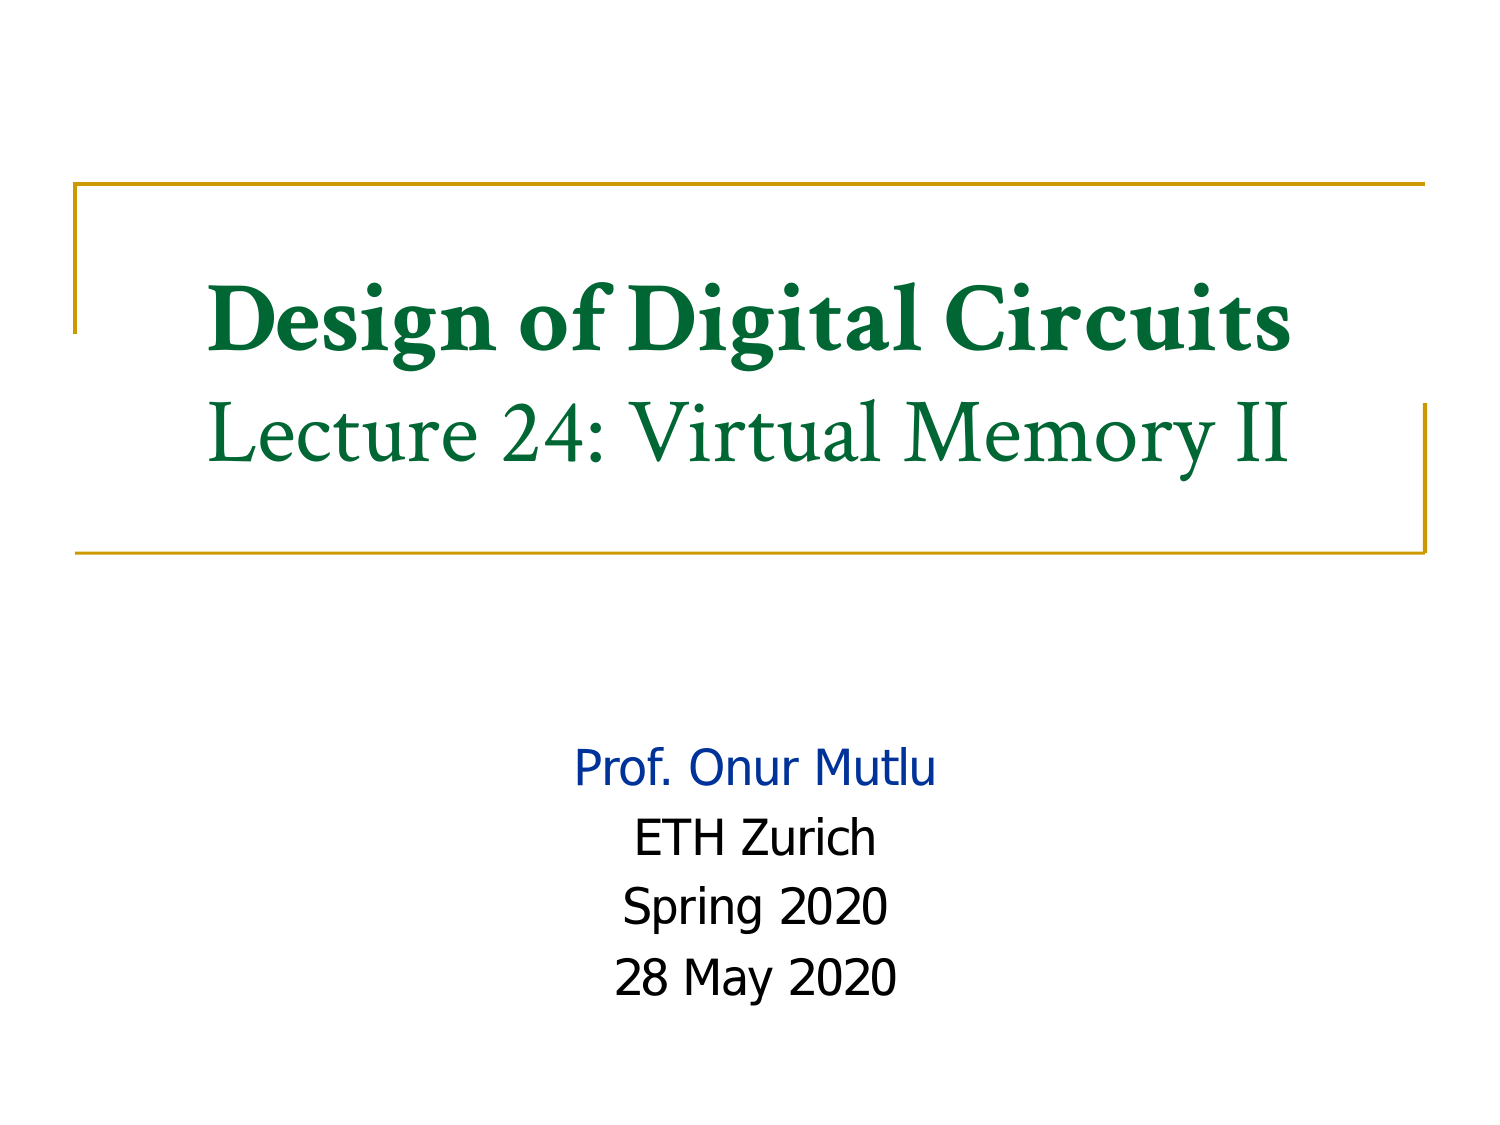

# Design of Digital Circuits Lecture 24: Virtual Memory II

Prof. Onur Mutlu
ETH Zurich
Spring 2020
28 May 2020